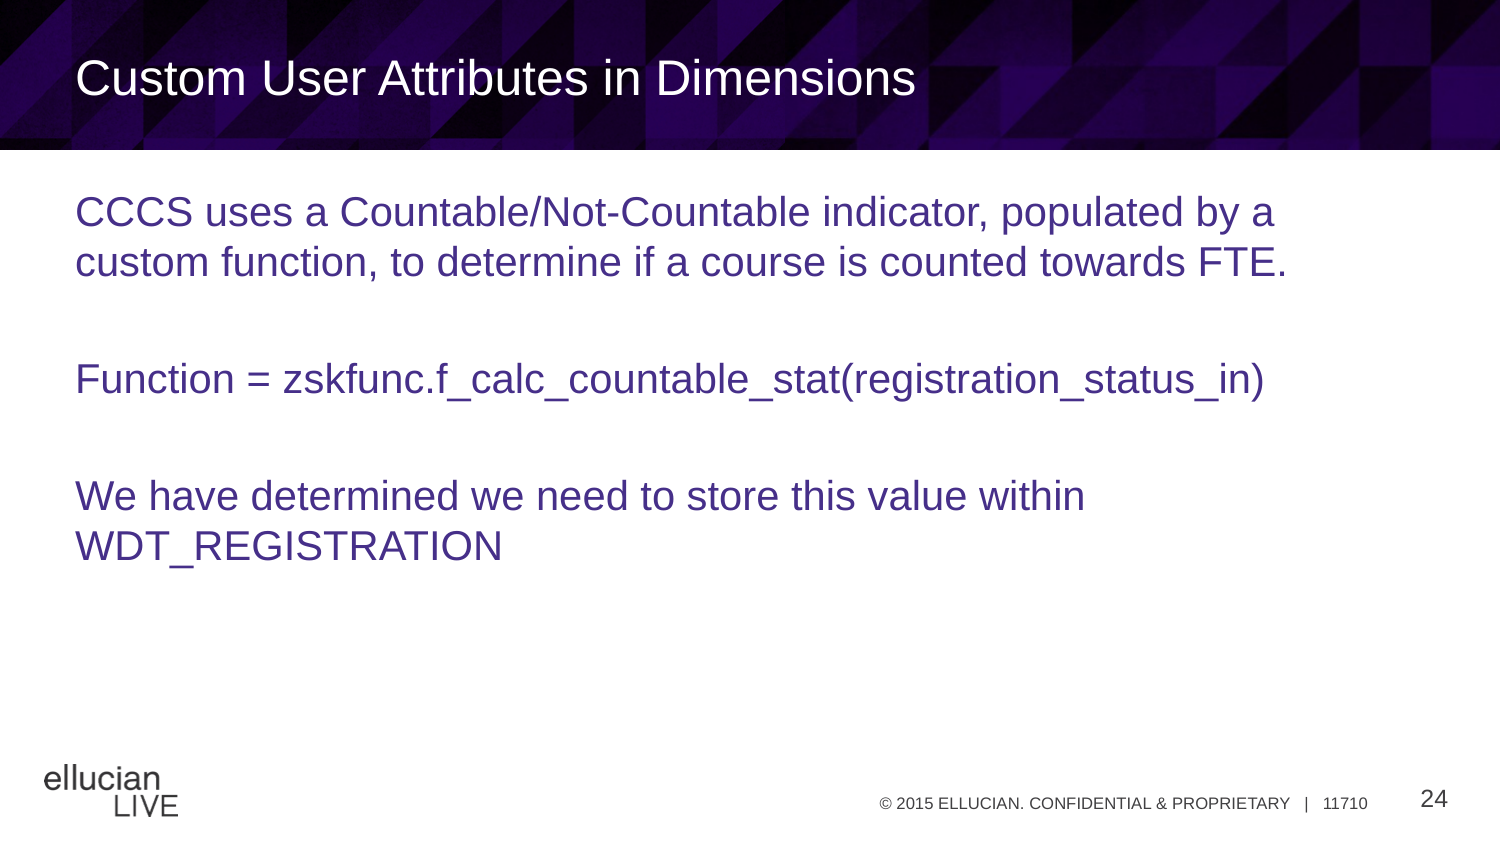

# Custom User Attributes in Dimensions
CCCS uses a Countable/Not-Countable indicator, populated by a custom function, to determine if a course is counted towards FTE.

Function = zskfunc.f_calc_countable_stat(registration_status_in)

We have determined we need to store this value within WDT_REGISTRATION